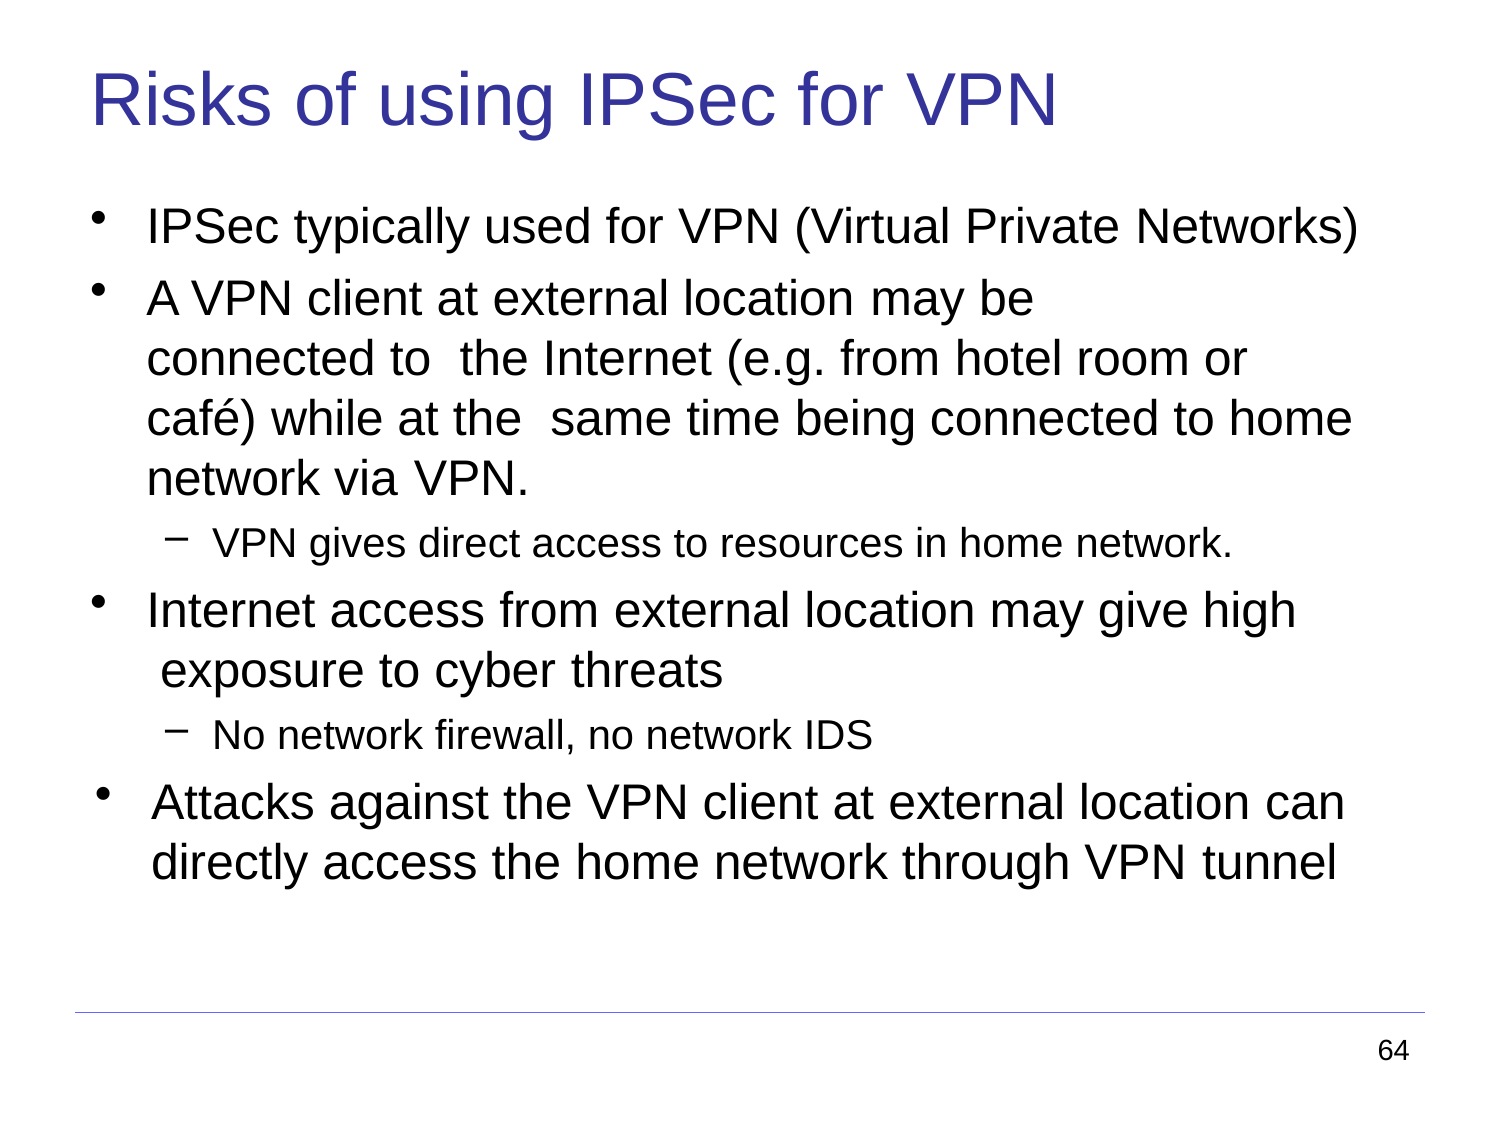

# Risks of using IPSec for VPN
IPSec typically used for VPN (Virtual Private Networks)
A VPN client at external location may be	connected to  the Internet (e.g. from hotel room or café) while at the  same time being connected to home network via VPN.
VPN gives direct access to resources in home network.
Internet access from external location may give high  exposure to cyber threats
No network firewall, no network IDS
Attacks against the VPN client at external location can
directly access the home network through VPN tunnel

64